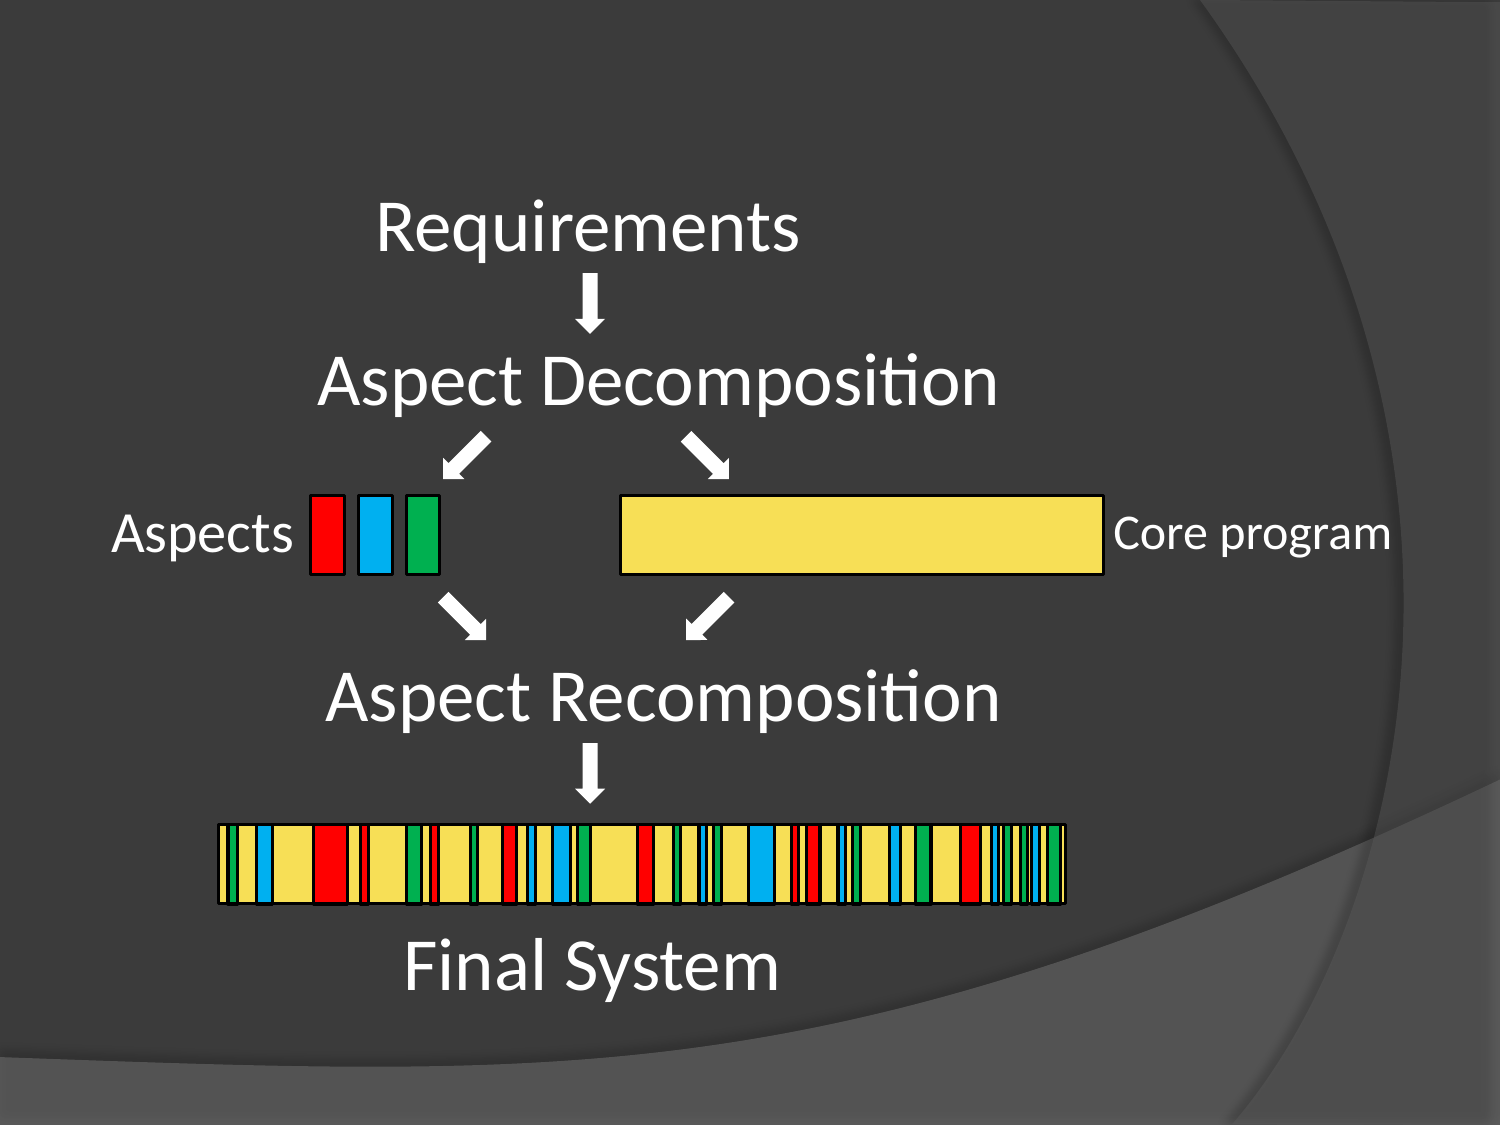

Requirements

Aspect Decomposition

Aspects
Core program

Aspect Recomposition

Final System